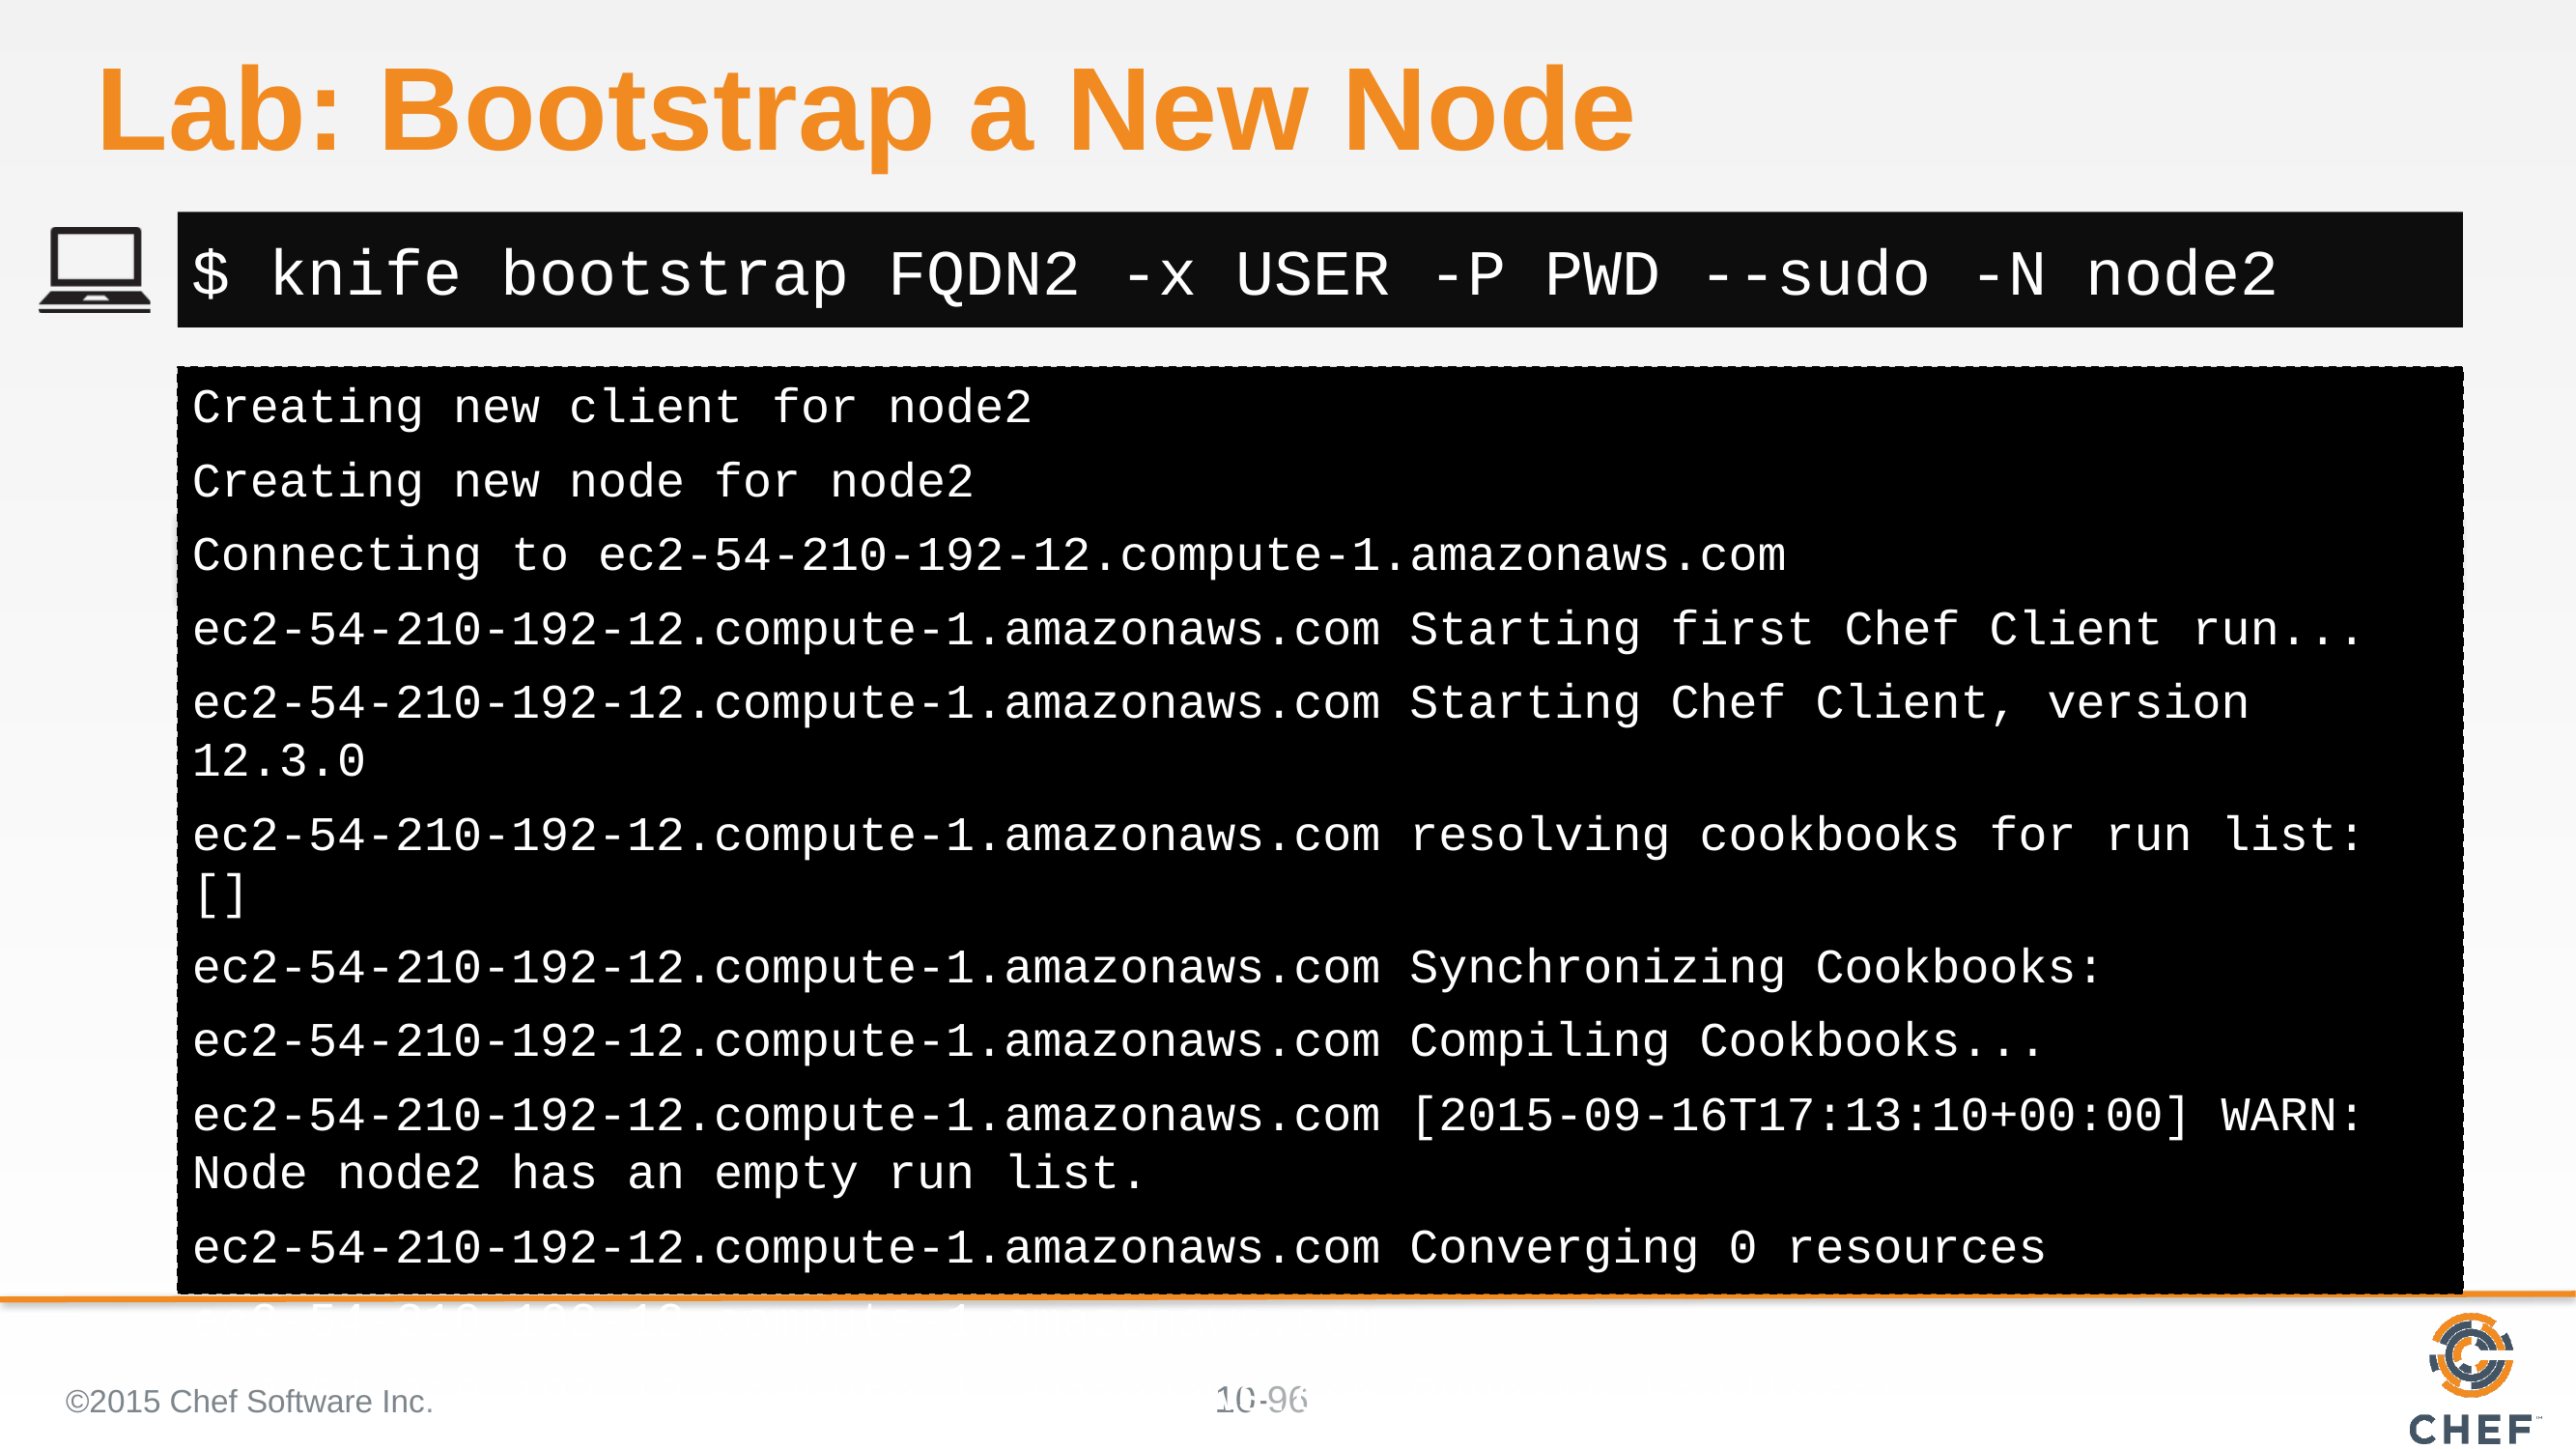

# Lab: Bootstrap a New Node
$ knife bootstrap FQDN2 -x USER -P PWD --sudo -N node2
Creating new client for node2
Creating new node for node2
Connecting to ec2-54-210-192-12.compute-1.amazonaws.com
ec2-54-210-192-12.compute-1.amazonaws.com Starting first Chef Client run...
ec2-54-210-192-12.compute-1.amazonaws.com Starting Chef Client, version 12.3.0
ec2-54-210-192-12.compute-1.amazonaws.com resolving cookbooks for run list: []
ec2-54-210-192-12.compute-1.amazonaws.com Synchronizing Cookbooks:
ec2-54-210-192-12.compute-1.amazonaws.com Compiling Cookbooks...
ec2-54-210-192-12.compute-1.amazonaws.com [2015-09-16T17:13:10+00:00] WARN: Node node2 has an empty run list.
ec2-54-210-192-12.compute-1.amazonaws.com Converging 0 resources
ec2-54-210-192-12.compute-1.amazonaws.com
ec2-54-210-192-12.compute-1.amazonaws.com Running handlers:
©2015 Chef Software Inc.
96